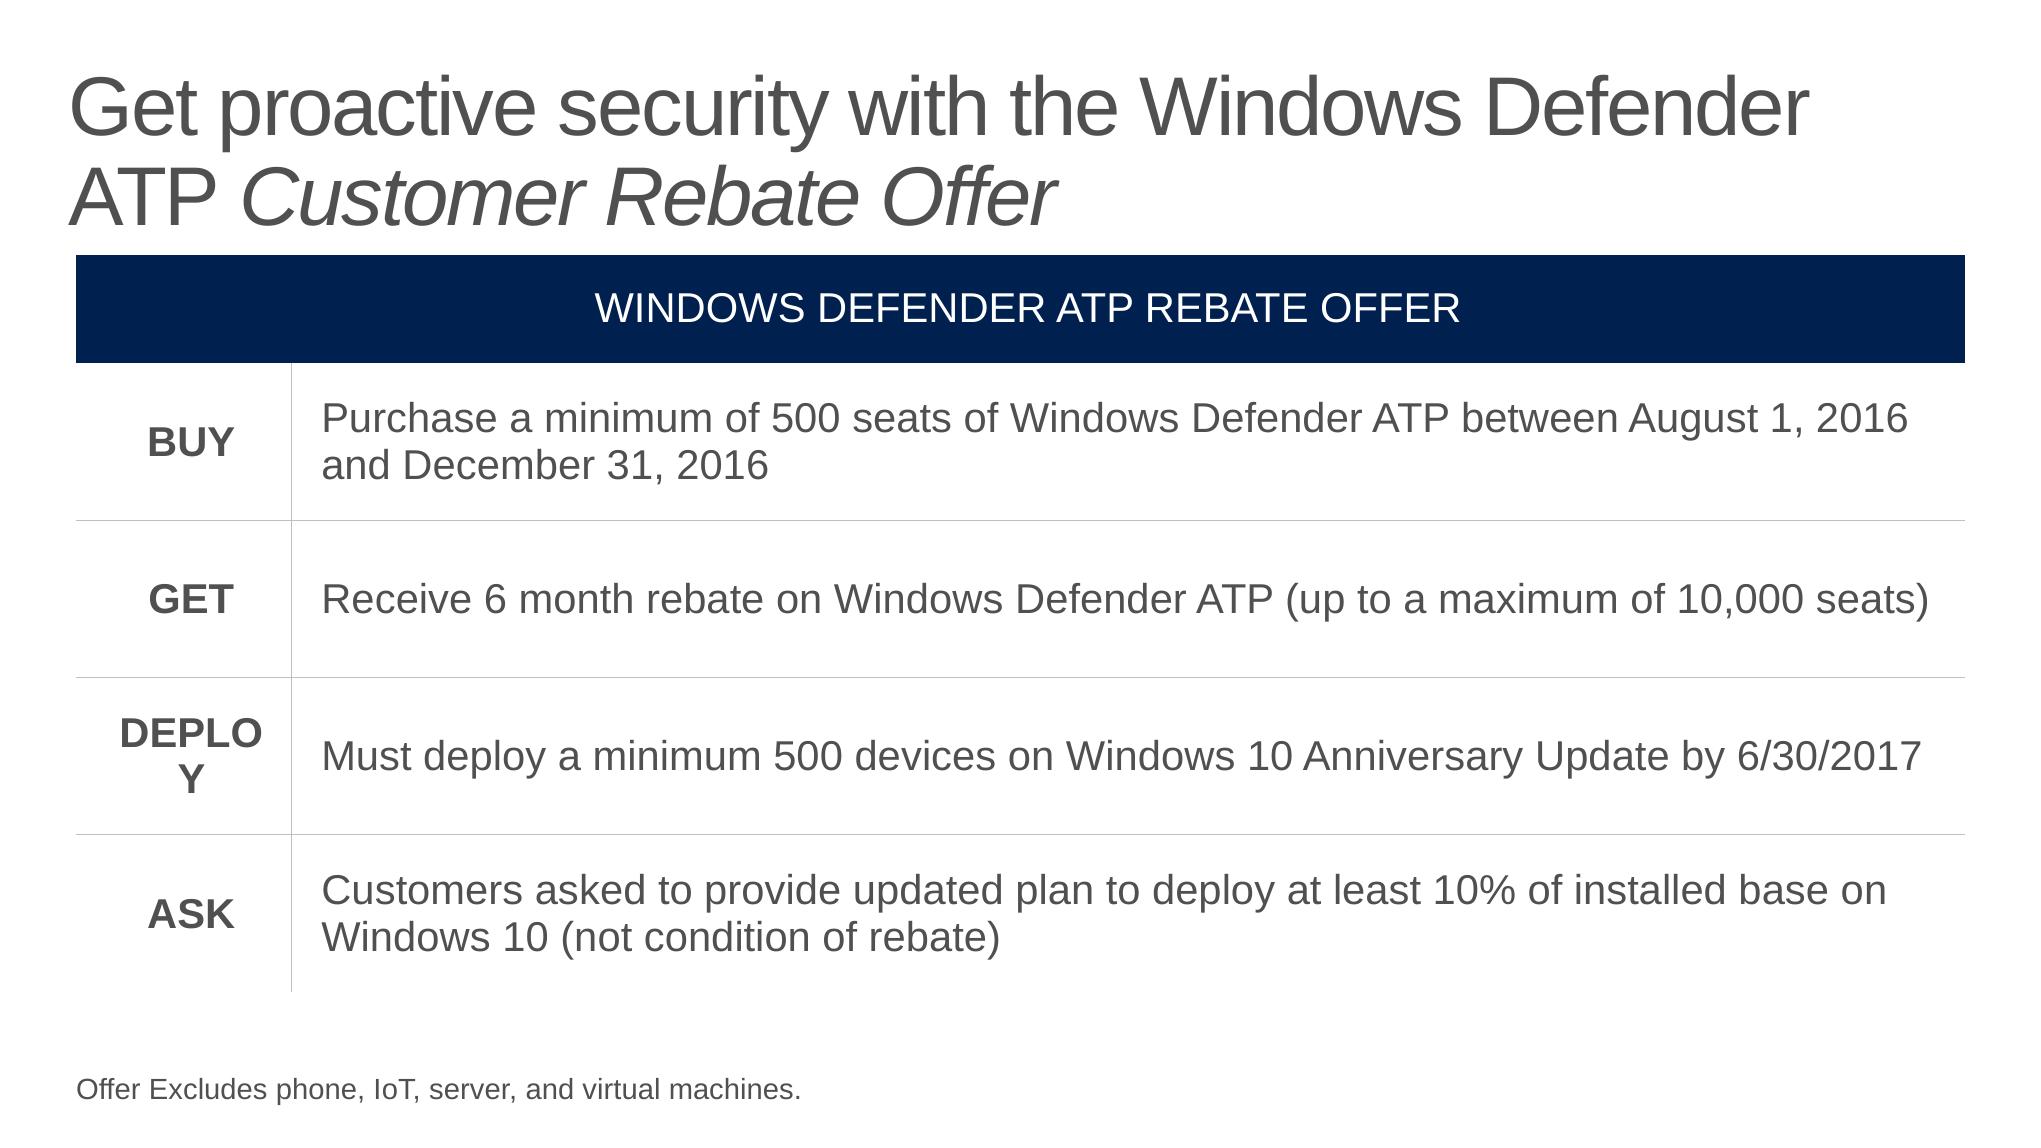

# Get proactive security with the Windows Defender ATP Customer Rebate Offer
| WINDOWS DEFENDER ATP REBATE OFFER |  |
| --- | --- |
| BUY | Purchase a minimum of 500 seats of Windows Defender ATP between August 1, 2016 and December 31, 2016 |
| GET | Receive 6 month rebate on Windows Defender ATP (up to a maximum of 10,000 seats) |
| DEPLOY | Must deploy a minimum 500 devices on Windows 10 Anniversary Update by 6/30/2017 |
| ASK | Customers asked to provide updated plan to deploy at least 10% of installed base on Windows 10 (not condition of rebate) |
Offer Excludes phone, IoT, server, and virtual machines.